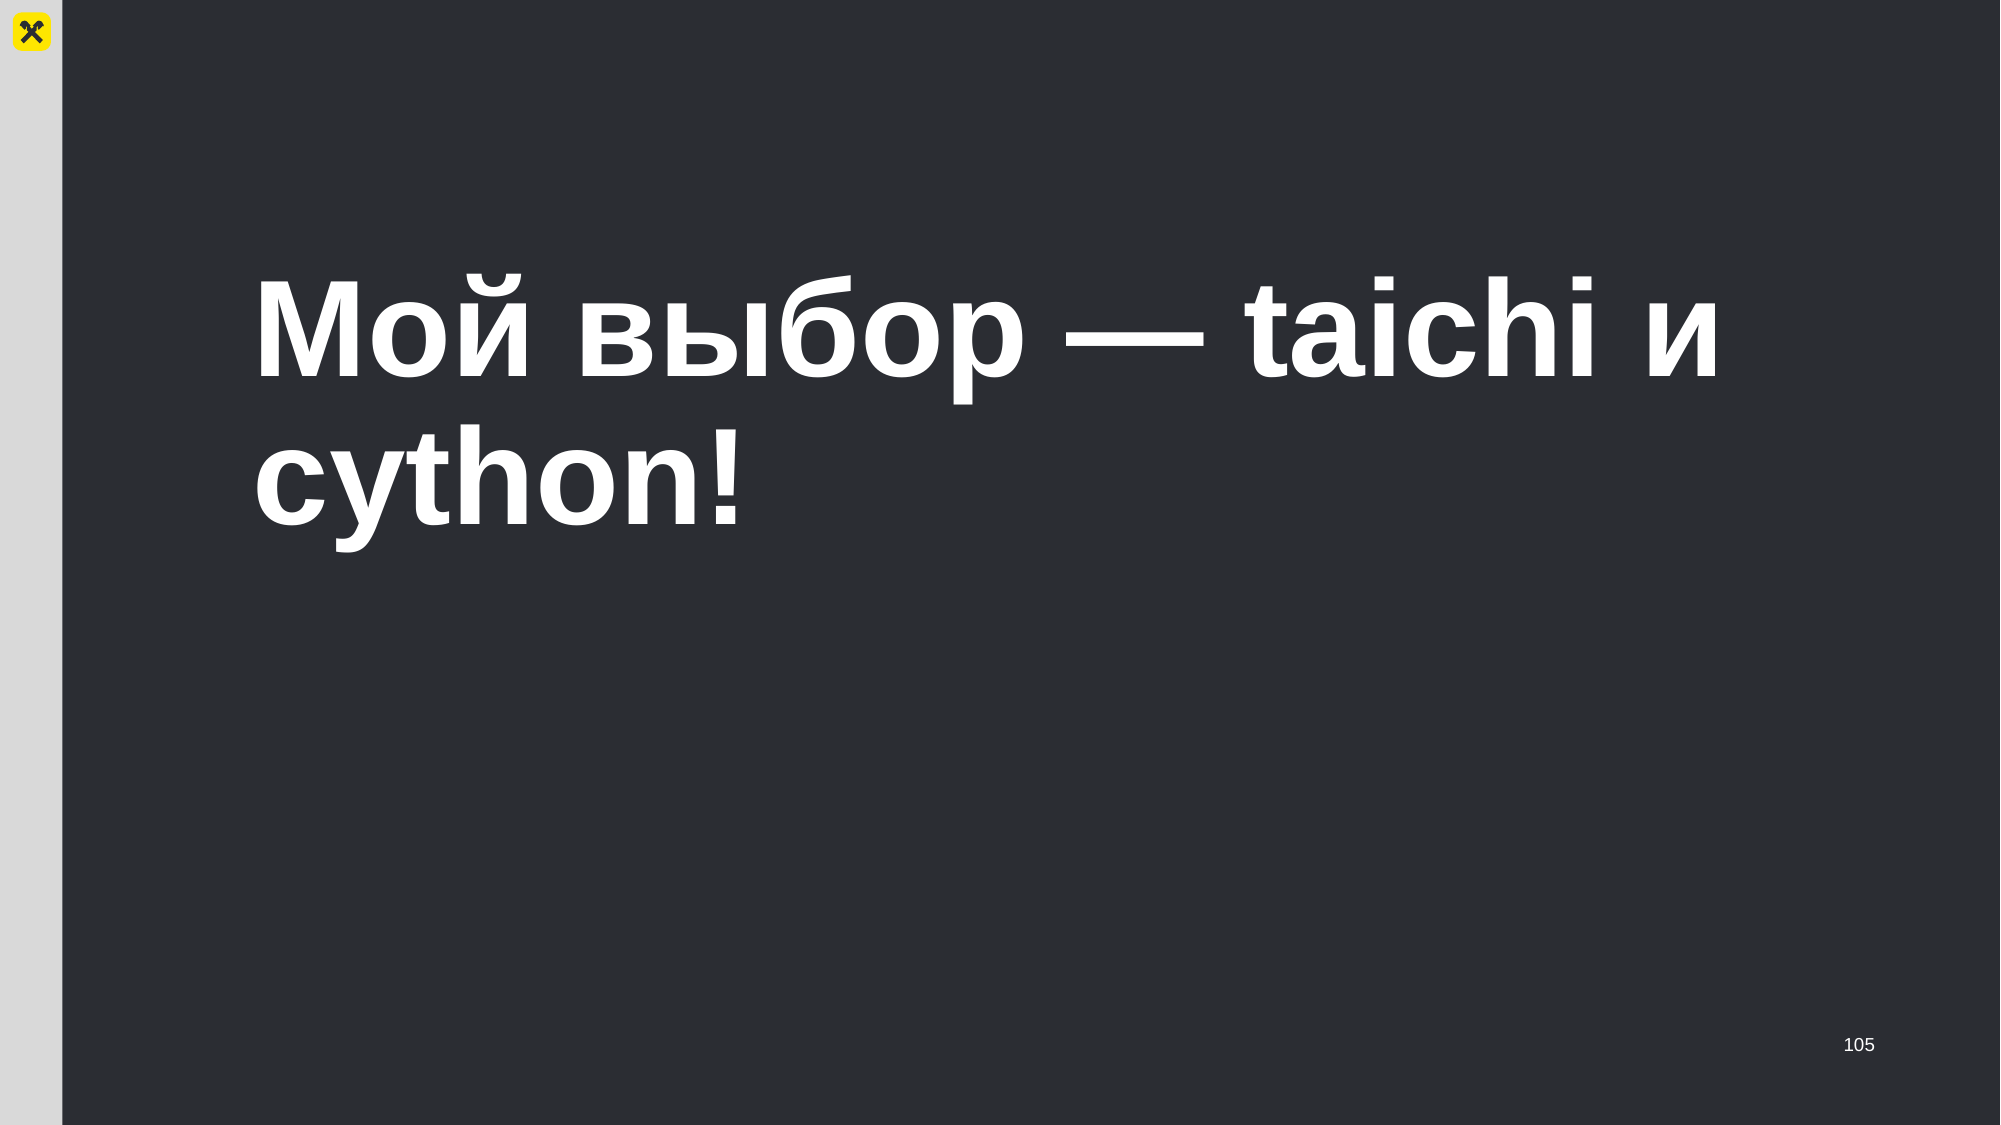

# Мой выбор — taichi и cython!
105